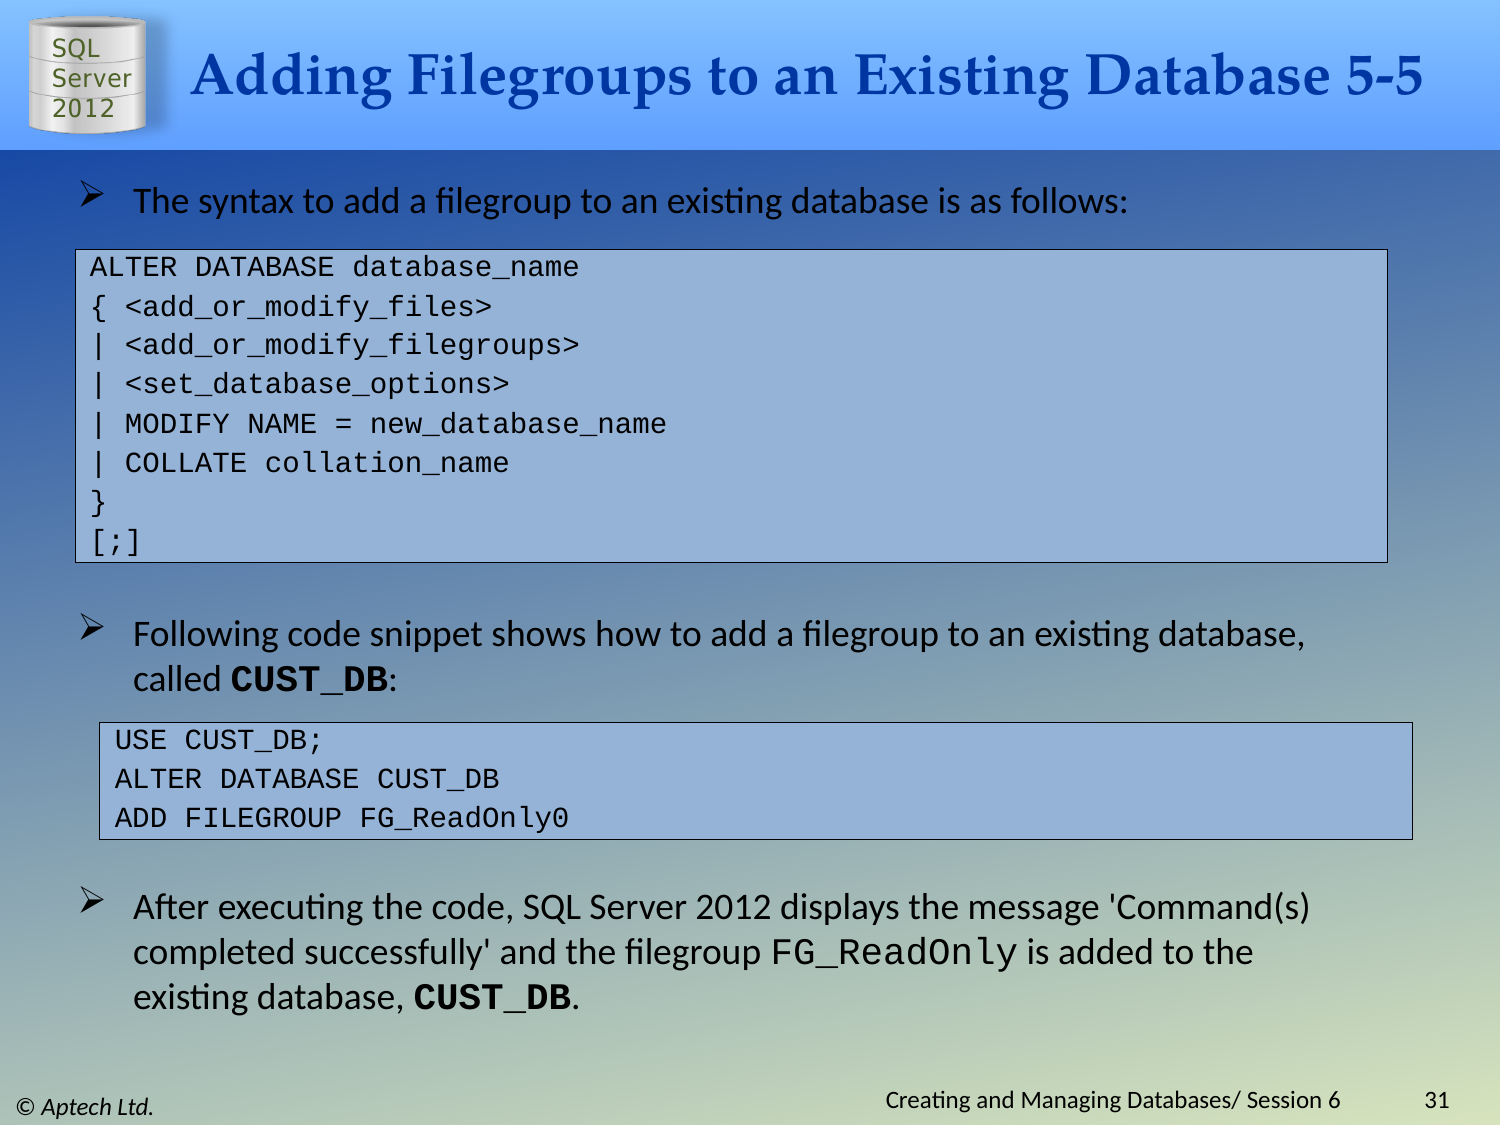

# Adding Filegroups to an Existing Database 5-5
The syntax to add a filegroup to an existing database is as follows:
ALTER DATABASE database_name
{ <add_or_modify_files>
| <add_or_modify_filegroups>
| <set_database_options>
| MODIFY NAME = new_database_name
| COLLATE collation_name
}
[;]
Following code snippet shows how to add a filegroup to an existing database, called CUST_DB:
USE CUST_DB;
ALTER DATABASE CUST_DB
ADD FILEGROUP FG_ReadOnly0
After executing the code, SQL Server 2012 displays the message 'Command(s) completed successfully' and the filegroup FG_ReadOnly is added to the existing database, CUST_DB.
Creating and Managing Databases/ Session 6
31